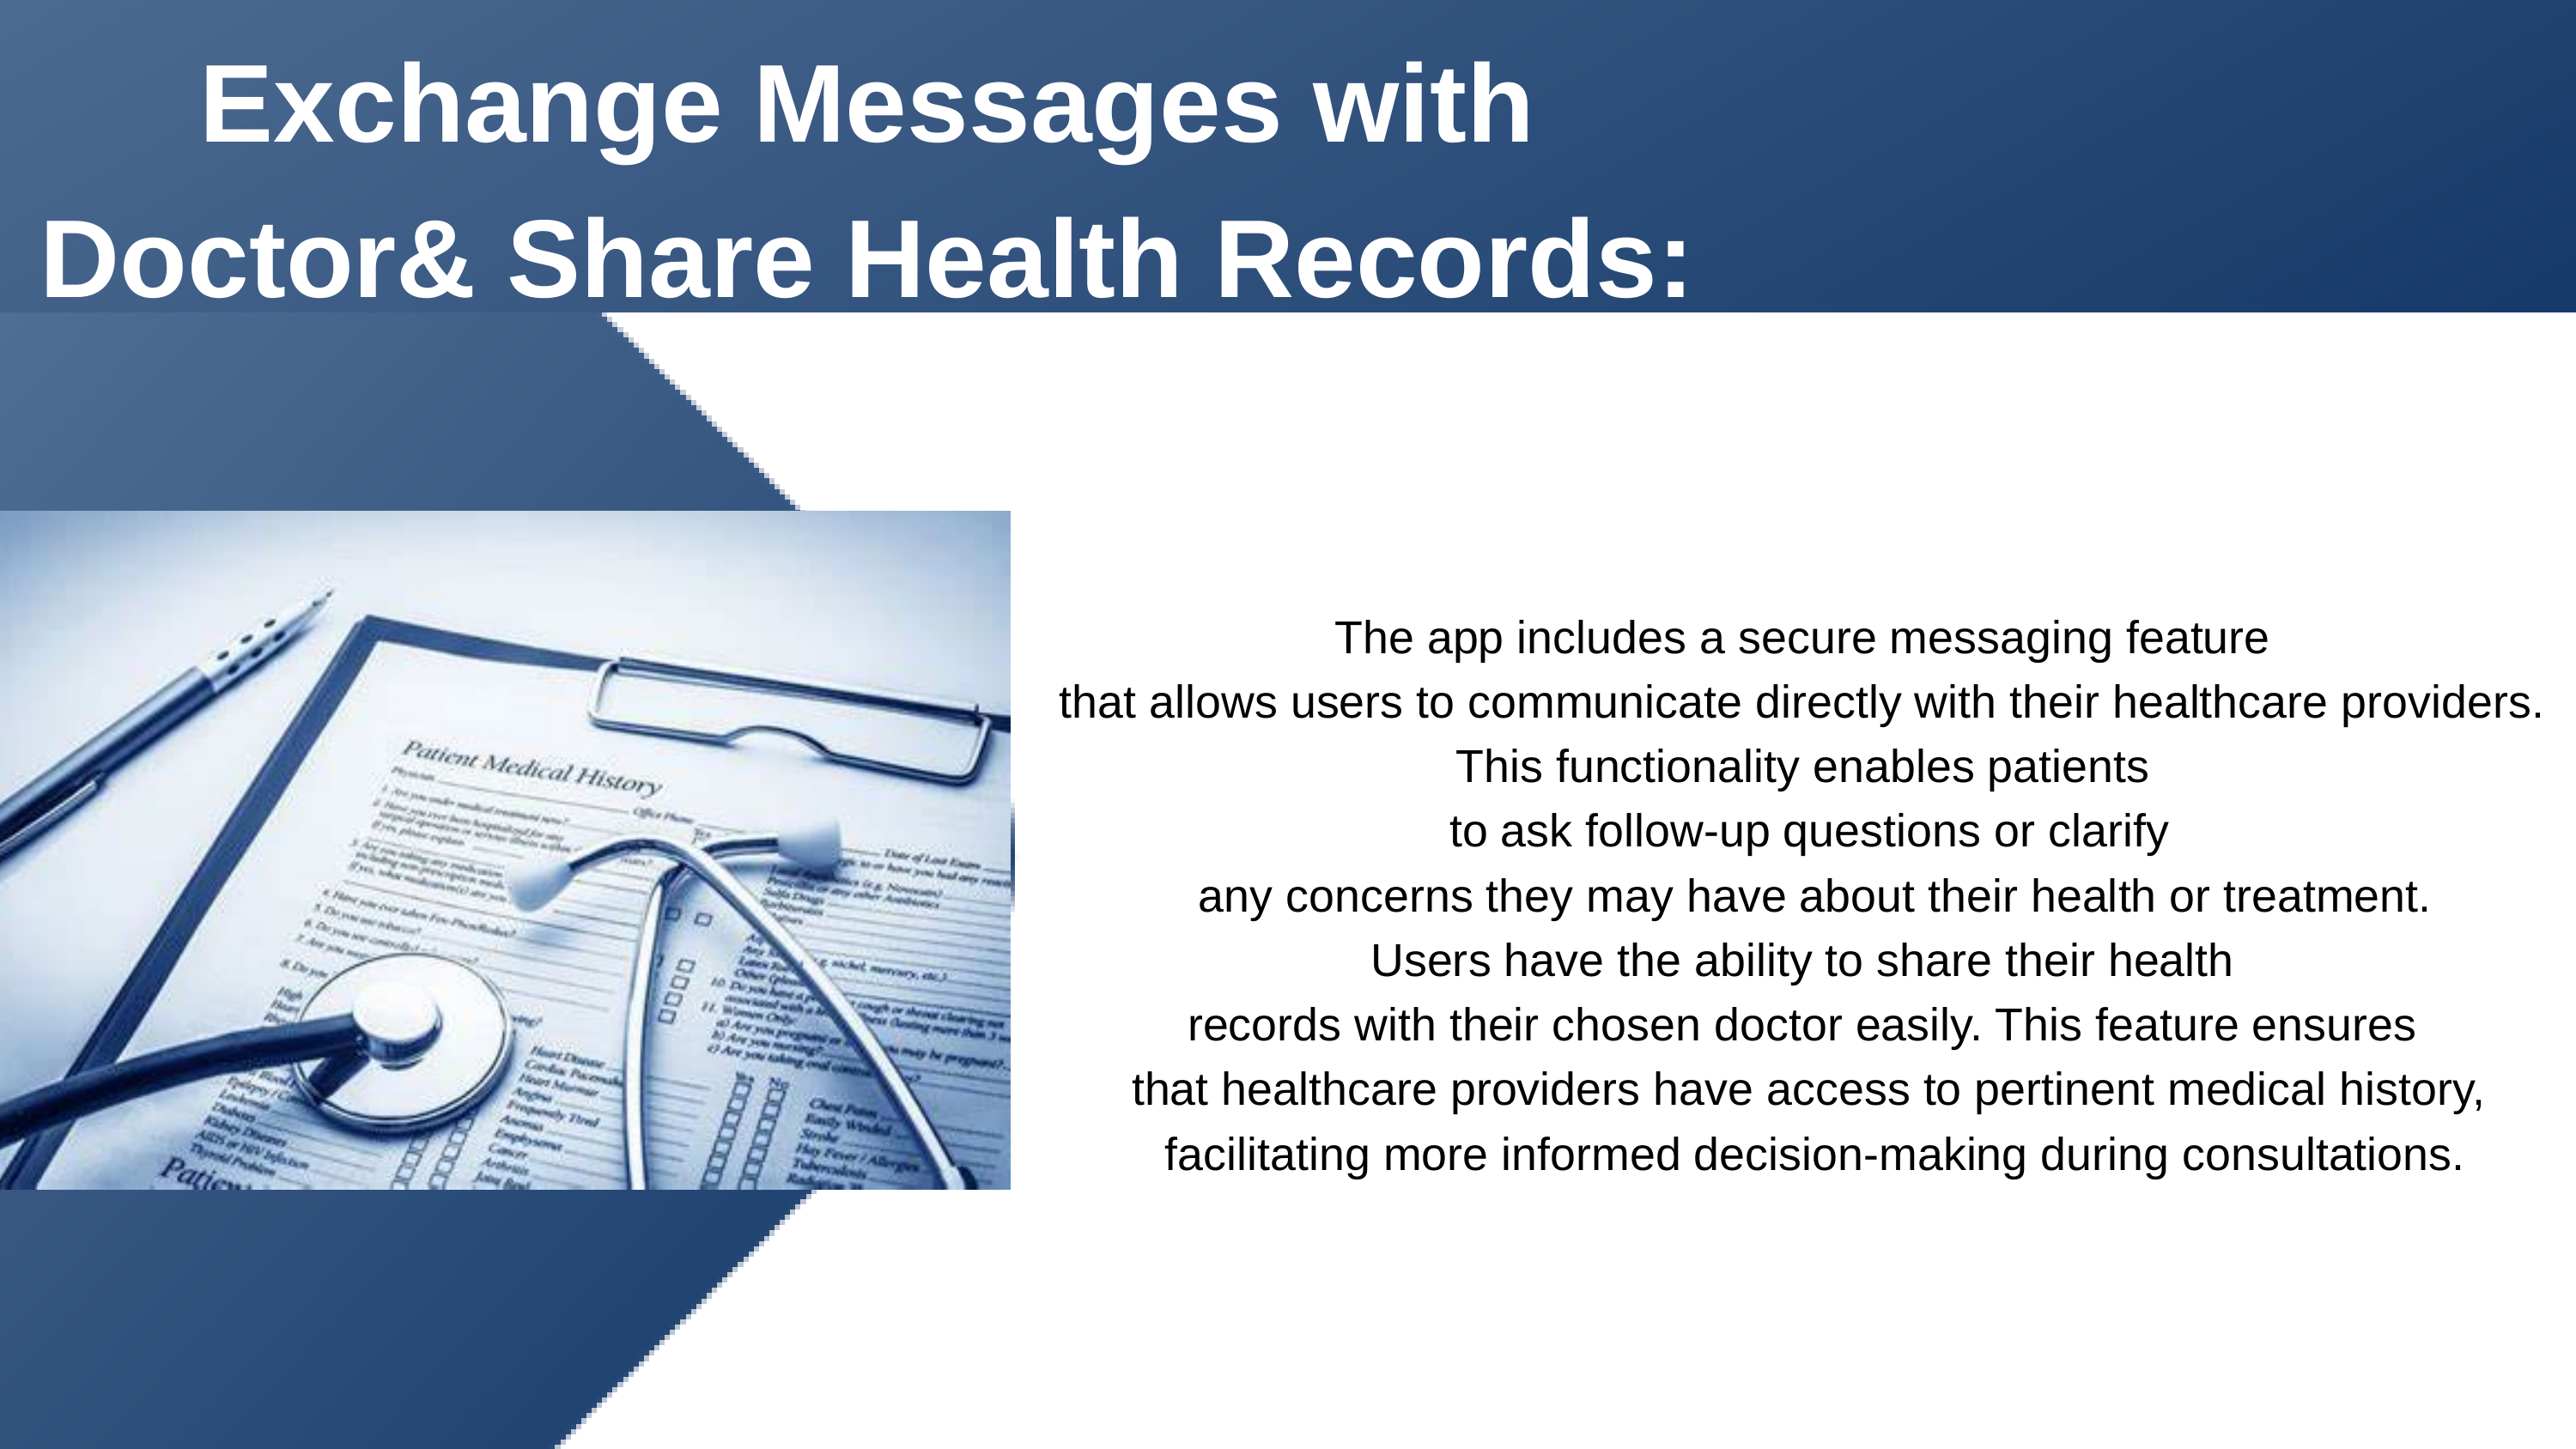

Exchange Messages with Doctor& Share Health Records:

The app includes a secure messaging feature
that allows users to communicate directly with their healthcare providers.
This functionality enables patients
to ask follow-up questions or clarify
 any concerns they may have about their health or treatment.
Users have the ability to share their health
records with their chosen doctor easily. This feature ensures
that healthcare providers have access to pertinent medical history,
 facilitating more informed decision-making during consultations.